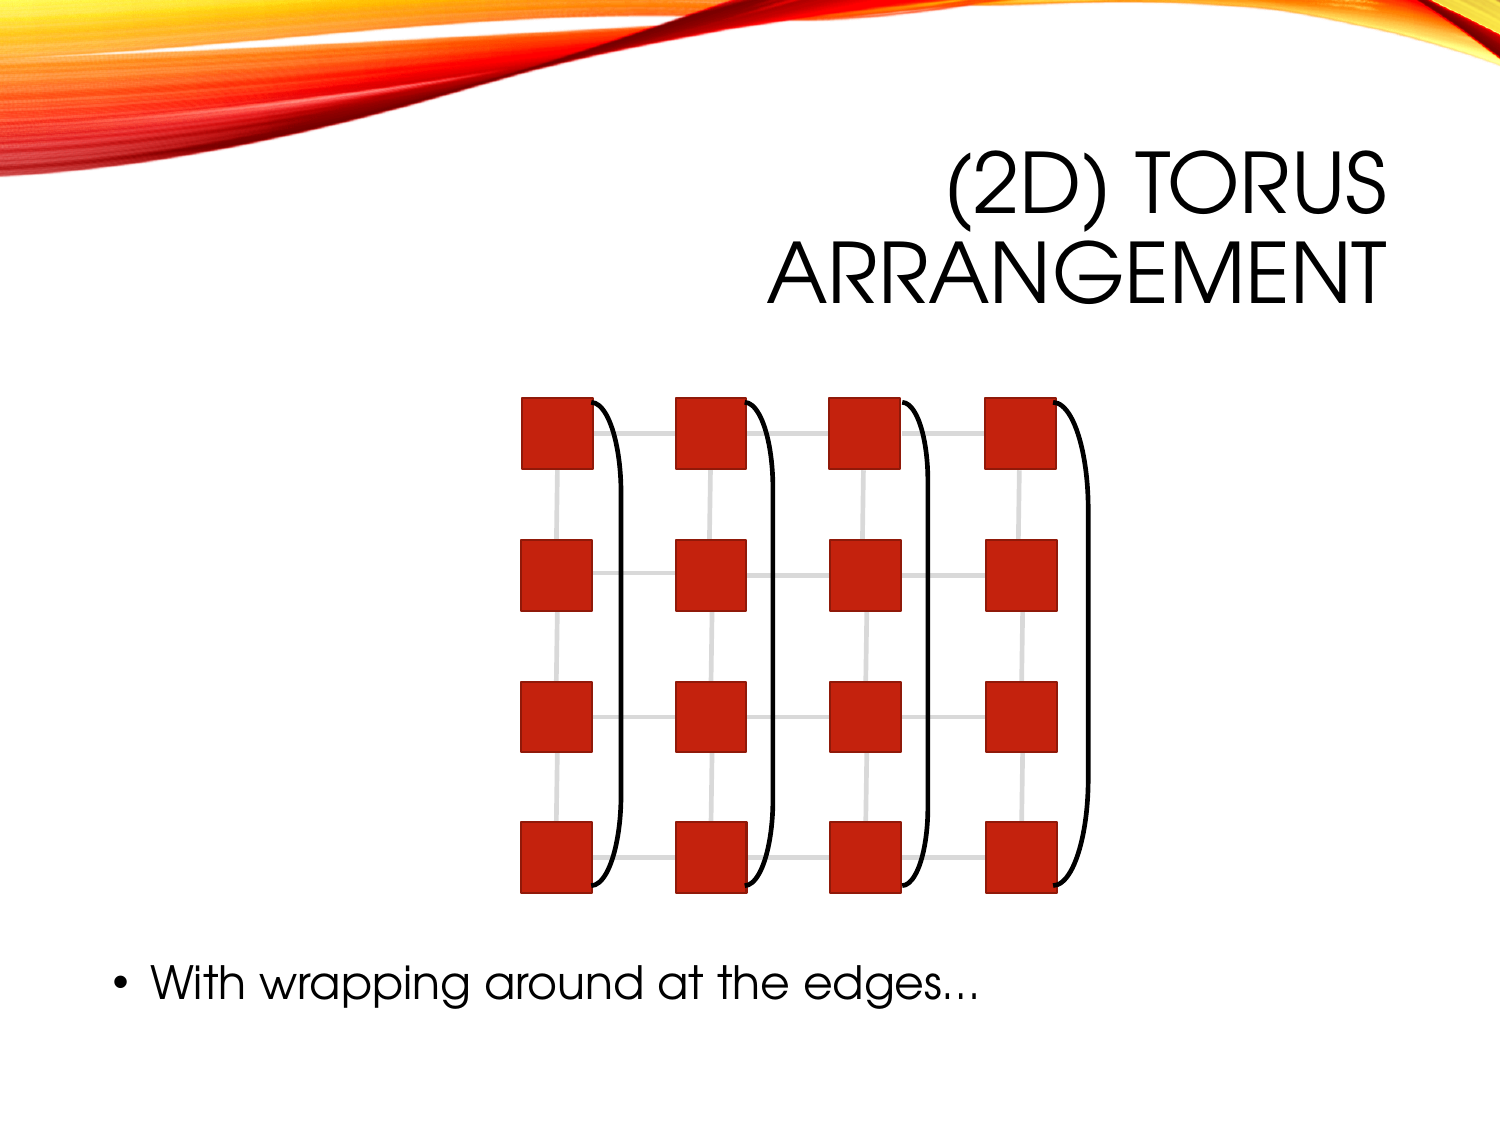

# (2d) Torus arrangement

With wrapping around at the edges…